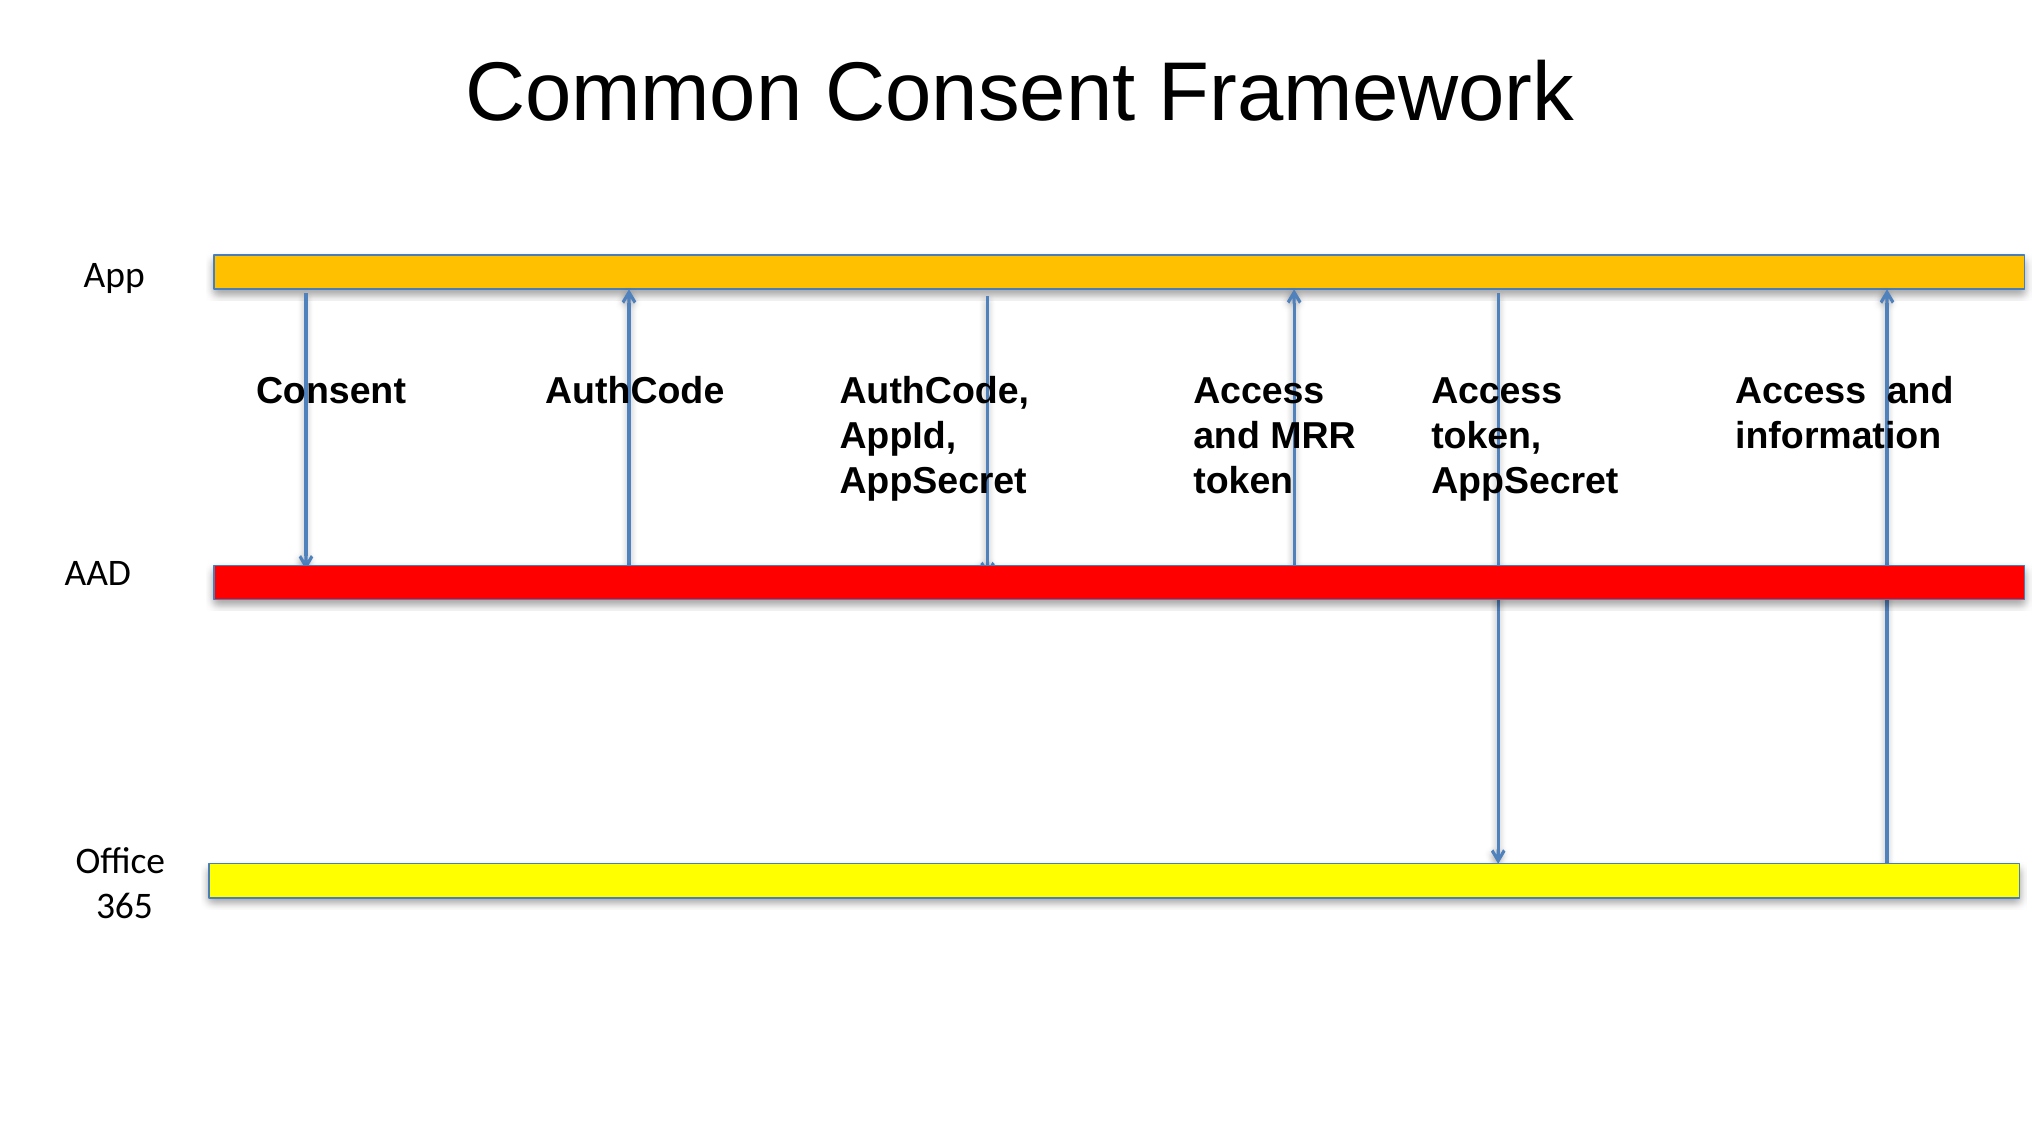

# Common Consent Framework
App

Consent
AuthCode
AuthCode, AppId, AppSecret
Access and MRR token
Access token, AppSecret
Access  and information
AAD

Office
 365